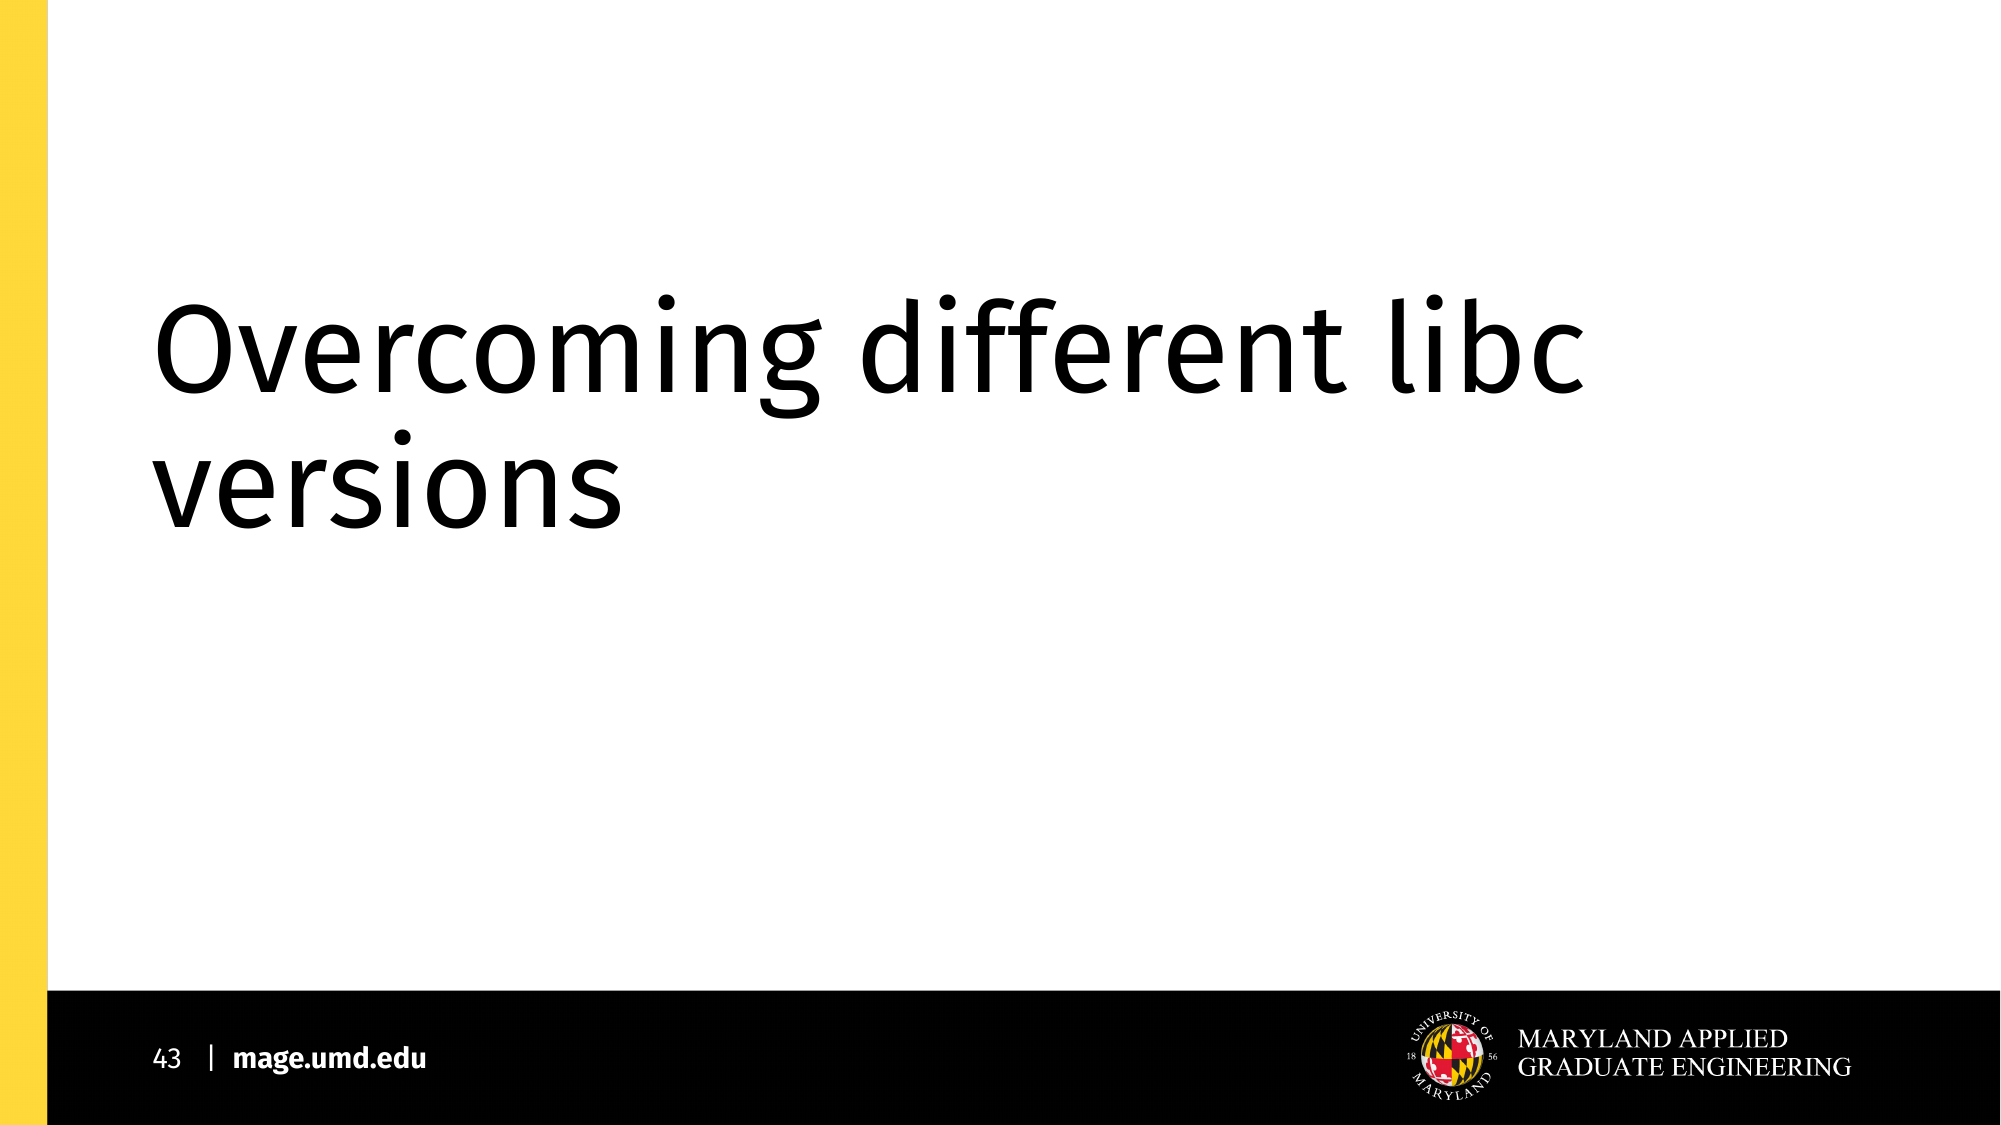

# Overcoming different libc versions

43   |  mage.umd.edu